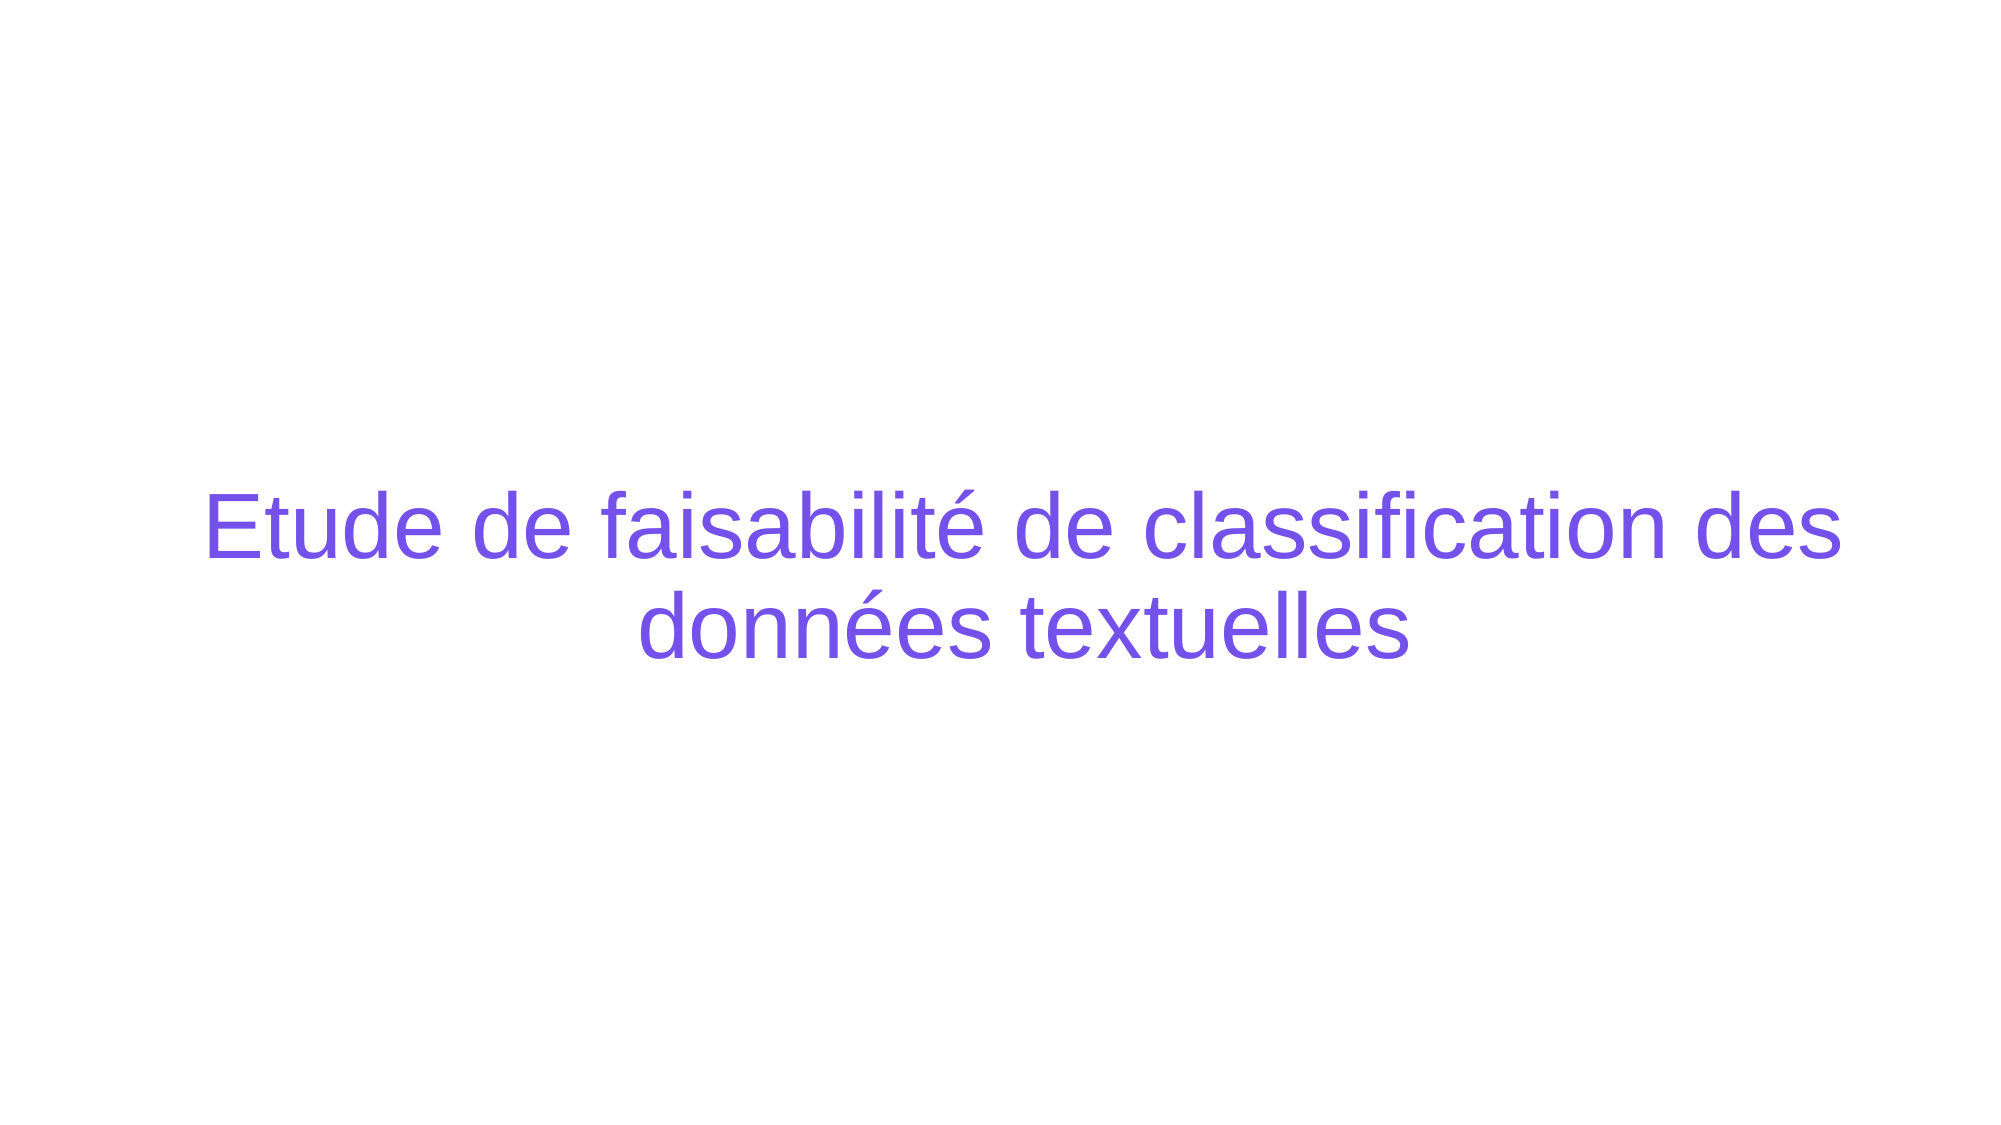

Etude de faisabilité de classification des données textuelles

6